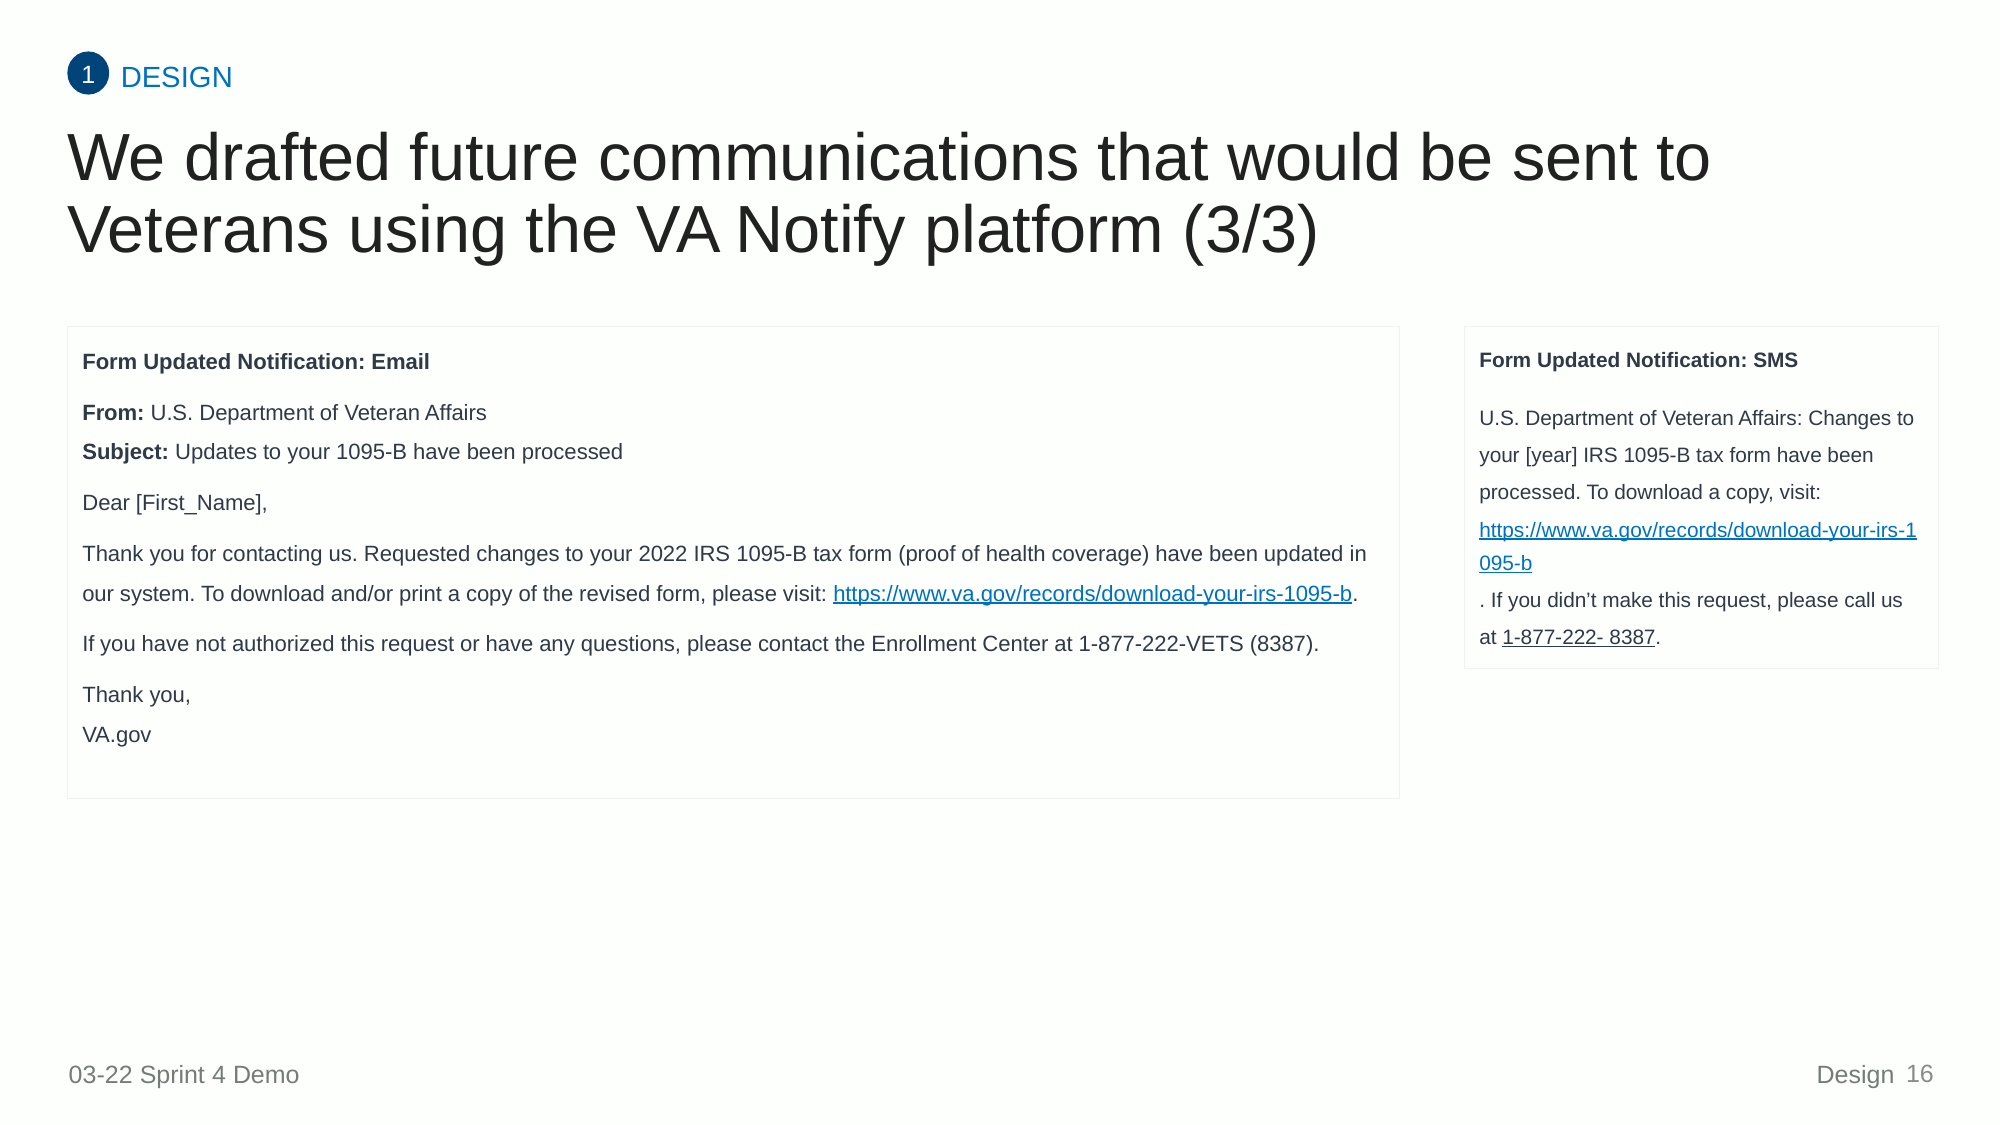

DESIGN
1
We drafted future communications that would be sent to Veterans using the VA Notify platform (3/3)
Form Updated Notification: Email
From: U.S. Department of Veteran Affairs
Subject: Updates to your 1095-B have been processed
Dear [First_Name],
Thank you for contacting us. Requested changes to your 2022 IRS 1095-B tax form (proof of health coverage) have been updated in our system. To download and/or print a copy of the revised form, please visit: https://www.va.gov/records/download-your-irs-1095-b.
If you have not authorized this request or have any questions, please contact the Enrollment Center at 1-877-222-VETS (8387).
Thank you,
VA.gov
Form Updated Notification: SMS
U.S. Department of Veteran Affairs: Changes to your [year] IRS 1095-B tax form have been processed. To download a copy, visit: https://www.va.gov/records/download-your-irs-1095-b. If you didn’t make this request, please call us at 1-877-222- 8387.

16
03-22 Sprint 4 Demo
Design